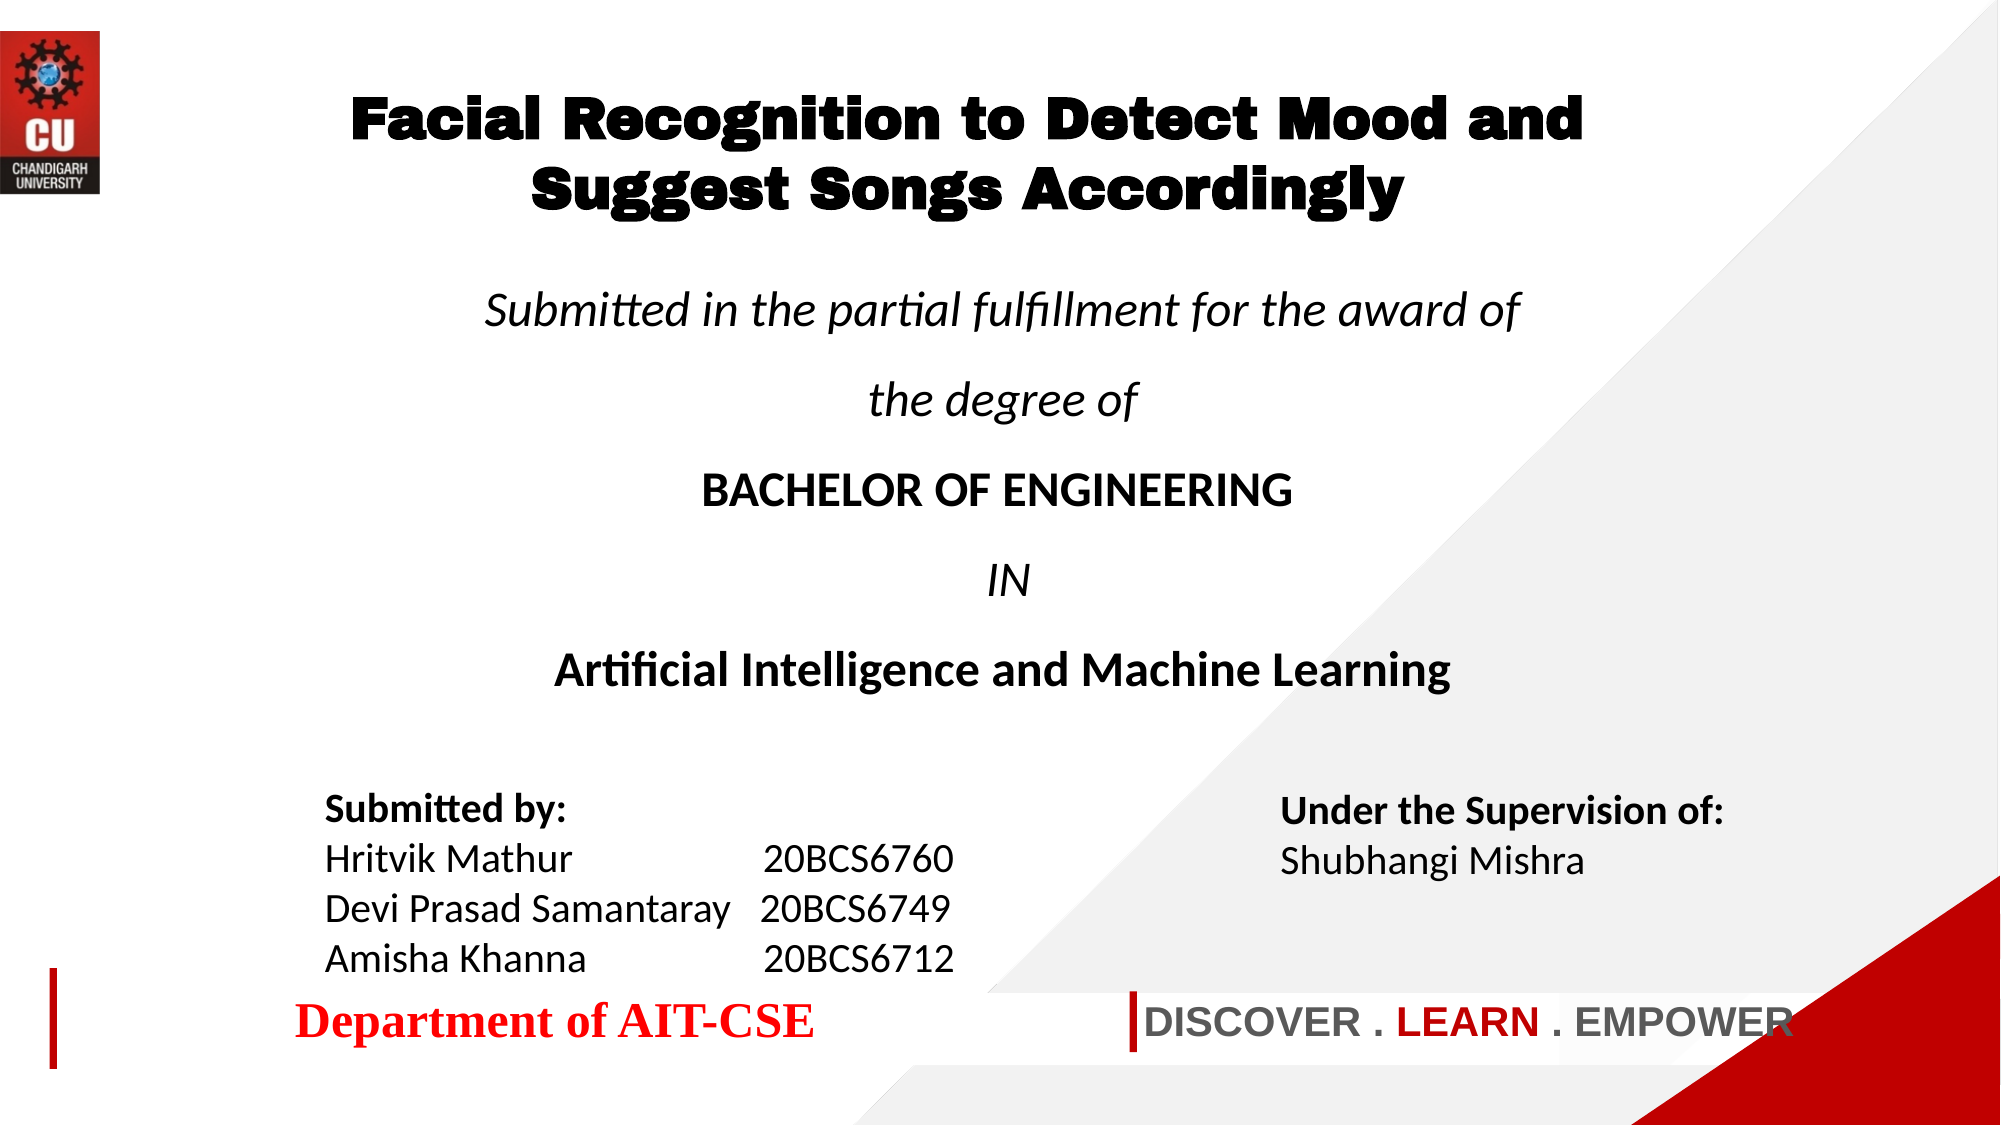

Facial Recognition to Detect Mood and Suggest Songs Accordingly
Submitted in the partial fulfillment for the award of the degree of
BACHELOR OF ENGINEERING
 IN
Artificial Intelligence and Machine Learning
Submitted by:
Hritvik Mathur                    20BCS6760
Devi Prasad Samantaray   20BCS6749
Amisha Khanna                   20BCS6712

Under the Supervision of:
Shubhangi Mishra

Department of AIT-CSE
DISCOVER . LEARN . EMPOWER

1